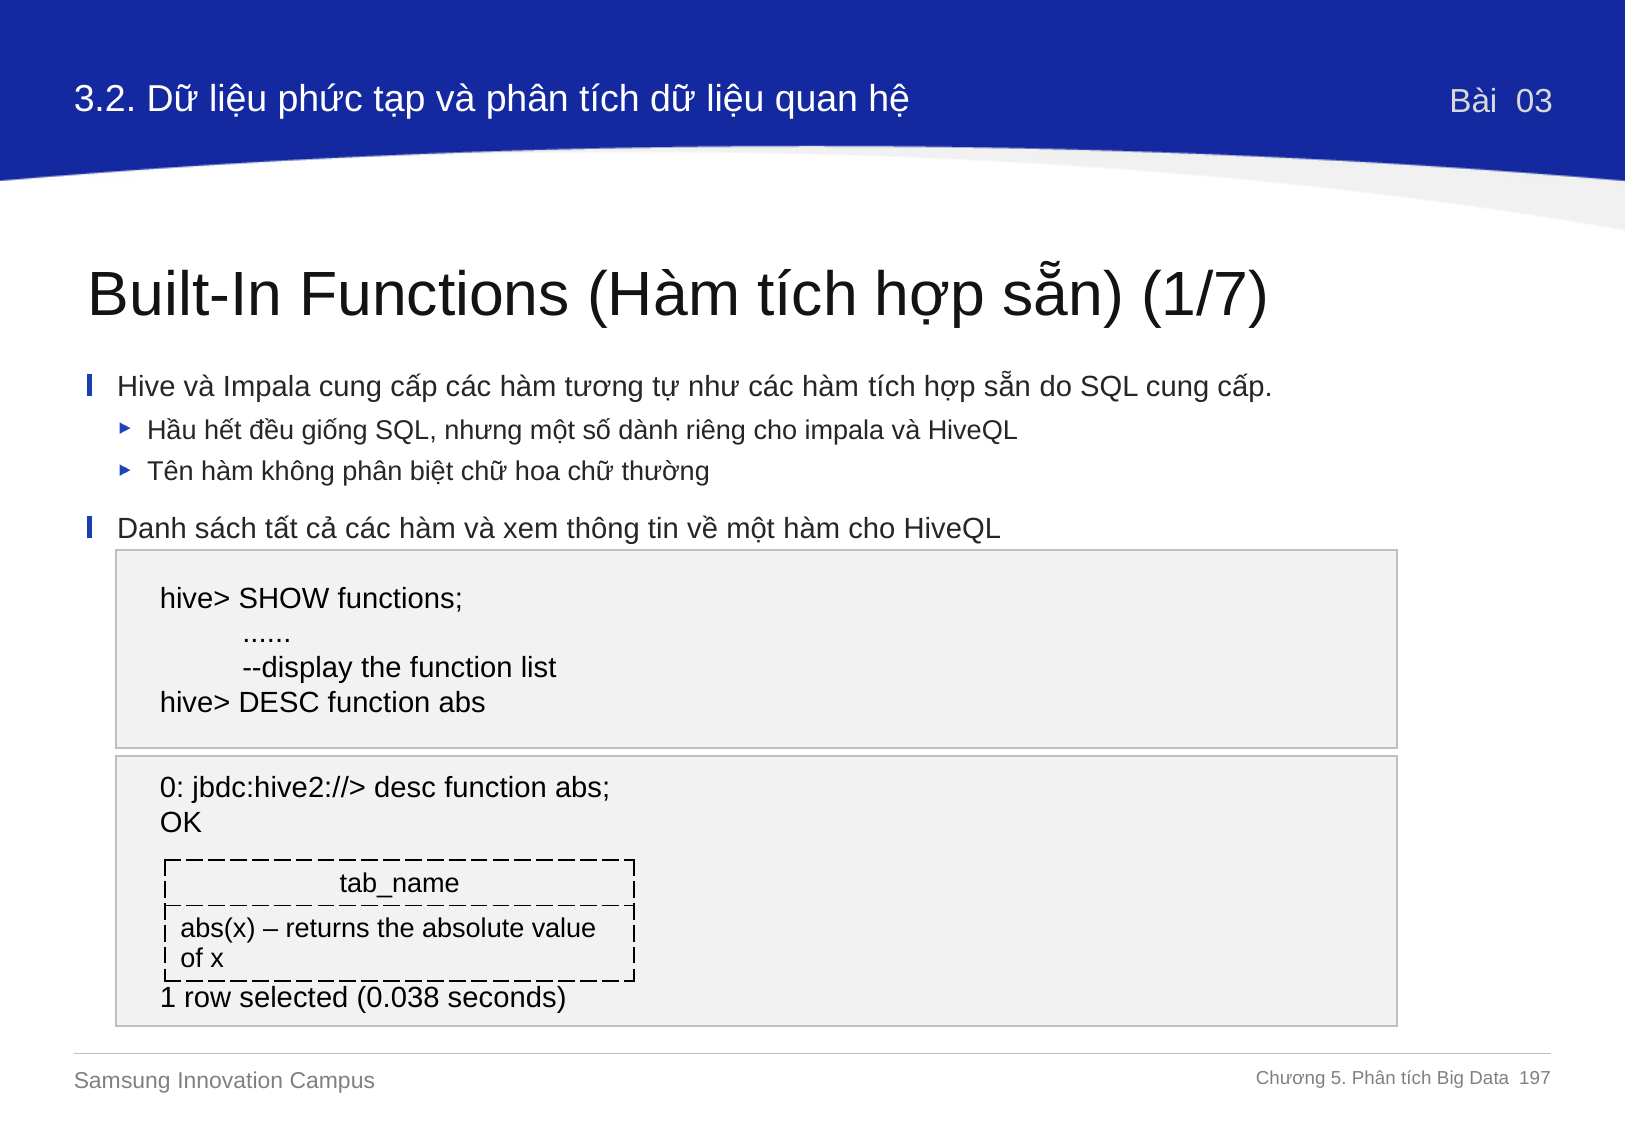

3.2. Dữ liệu phức tạp và phân tích dữ liệu quan hệ
Bài  03
Built-In Functions (Hàm tích hợp sẵn) (1/7)
Hive và Impala cung cấp các hàm tương tự như các hàm tích hợp sẵn do SQL cung cấp.
Hầu hết đều giống SQL, nhưng một số dành riêng cho impala và HiveQL
Tên hàm không phân biệt chữ hoa chữ thường
Danh sách tất cả các hàm và xem thông tin về một hàm cho HiveQL

hive> SHOW functions;
          ......
          --display the function list
hive> DESC function abs
0: jbdc:hive2://> desc function abs;
OK

1 row selected (0.038 seconds)
| tab\_name |
| --- |
| abs(x) – returns the absolute value of x |